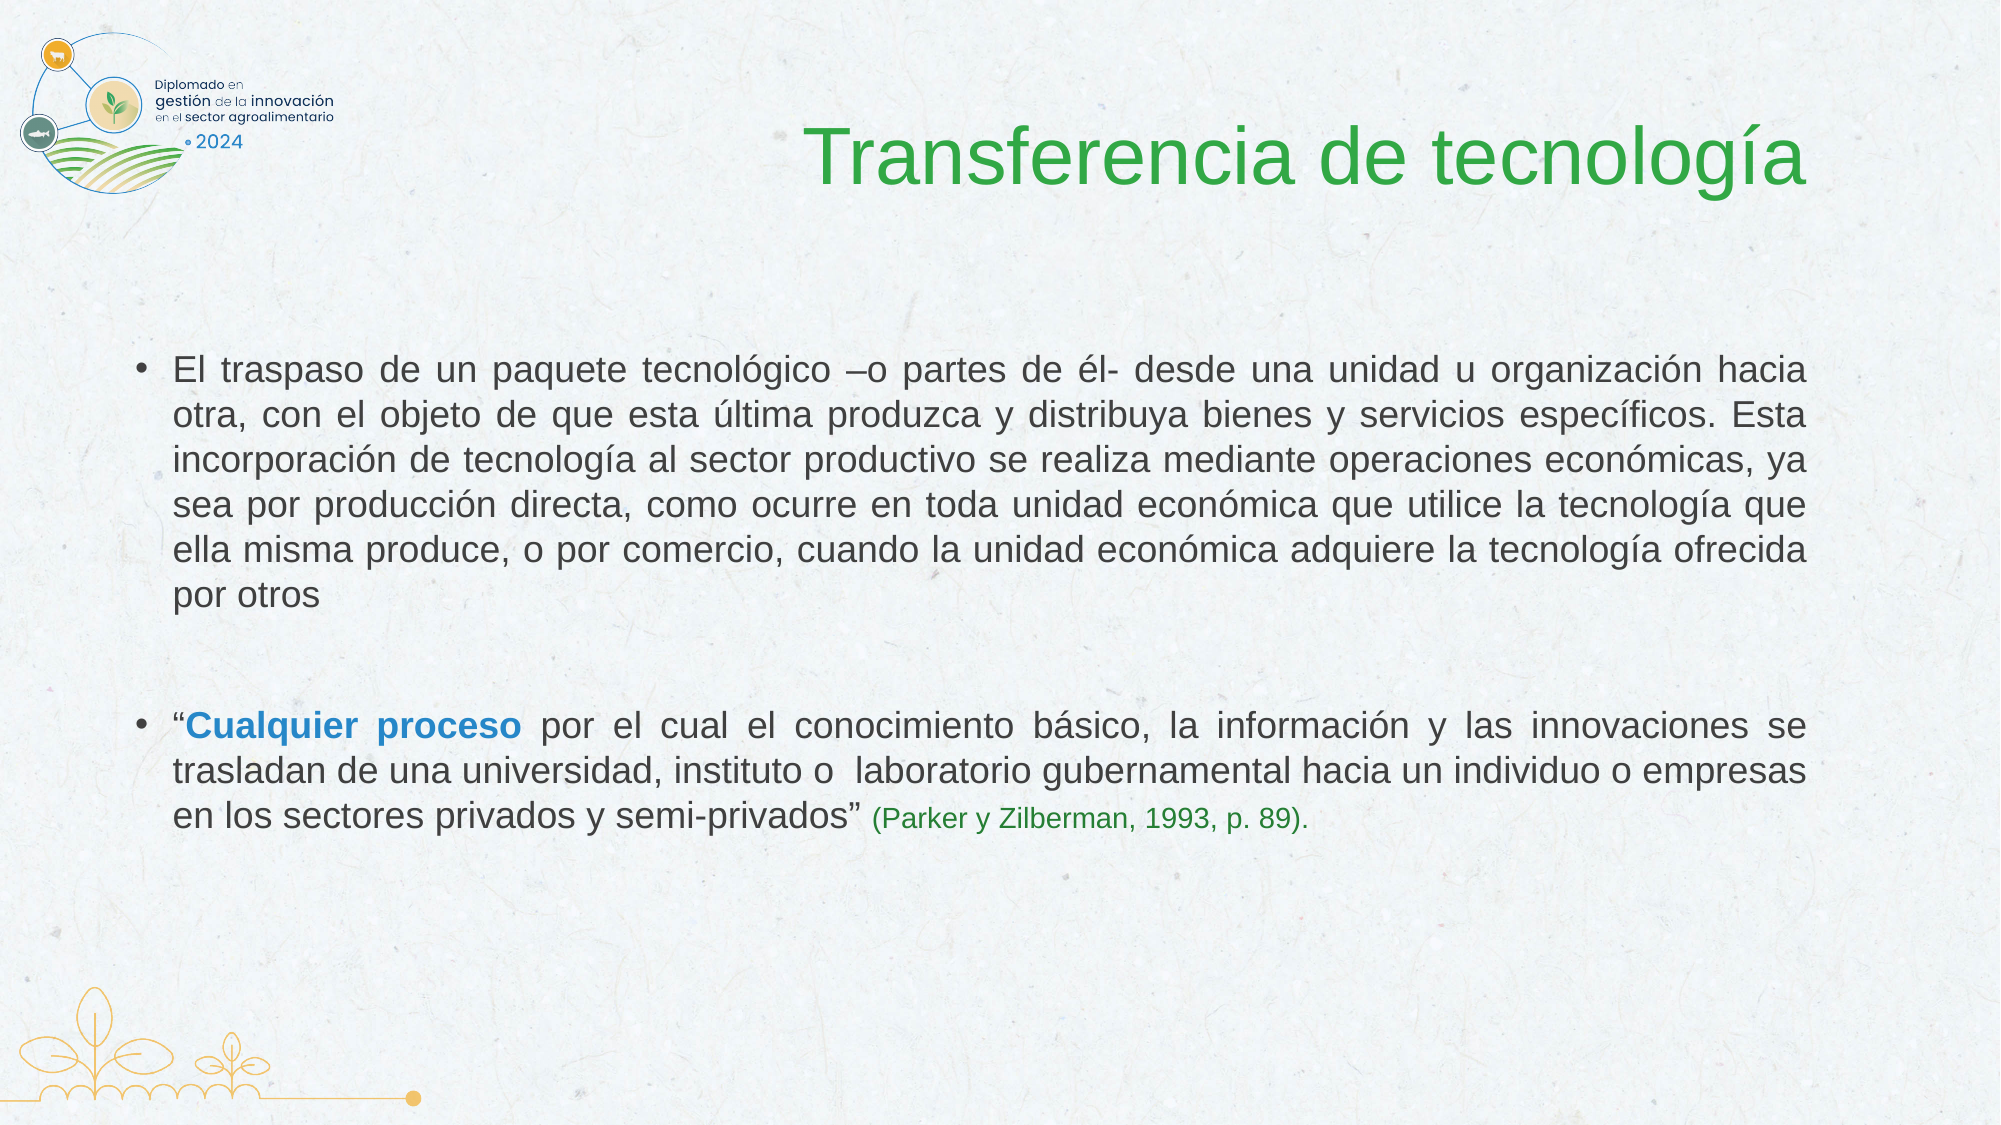

# Transferencia de tecnología
El traspaso de un paquete tecnológico –o partes de él- desde una unidad u organización hacia otra, con el objeto de que esta última produzca y distribuya bienes y servicios específicos. Esta incorporación de tecnología al sector productivo se realiza mediante operaciones económicas, ya sea por producción directa, como ocurre en toda unidad económica que utilice la tecnología que ella misma produce, o por comercio, cuando la unidad económica adquiere la tecnología ofrecida por otros

“Cualquier proceso por el cual el conocimiento básico, la información y las innovaciones se trasladan de una universidad, instituto o  laboratorio gubernamental hacia un individuo o empresas en los sectores privados y semi-privados” (Parker y Zilberman, 1993, p. 89).